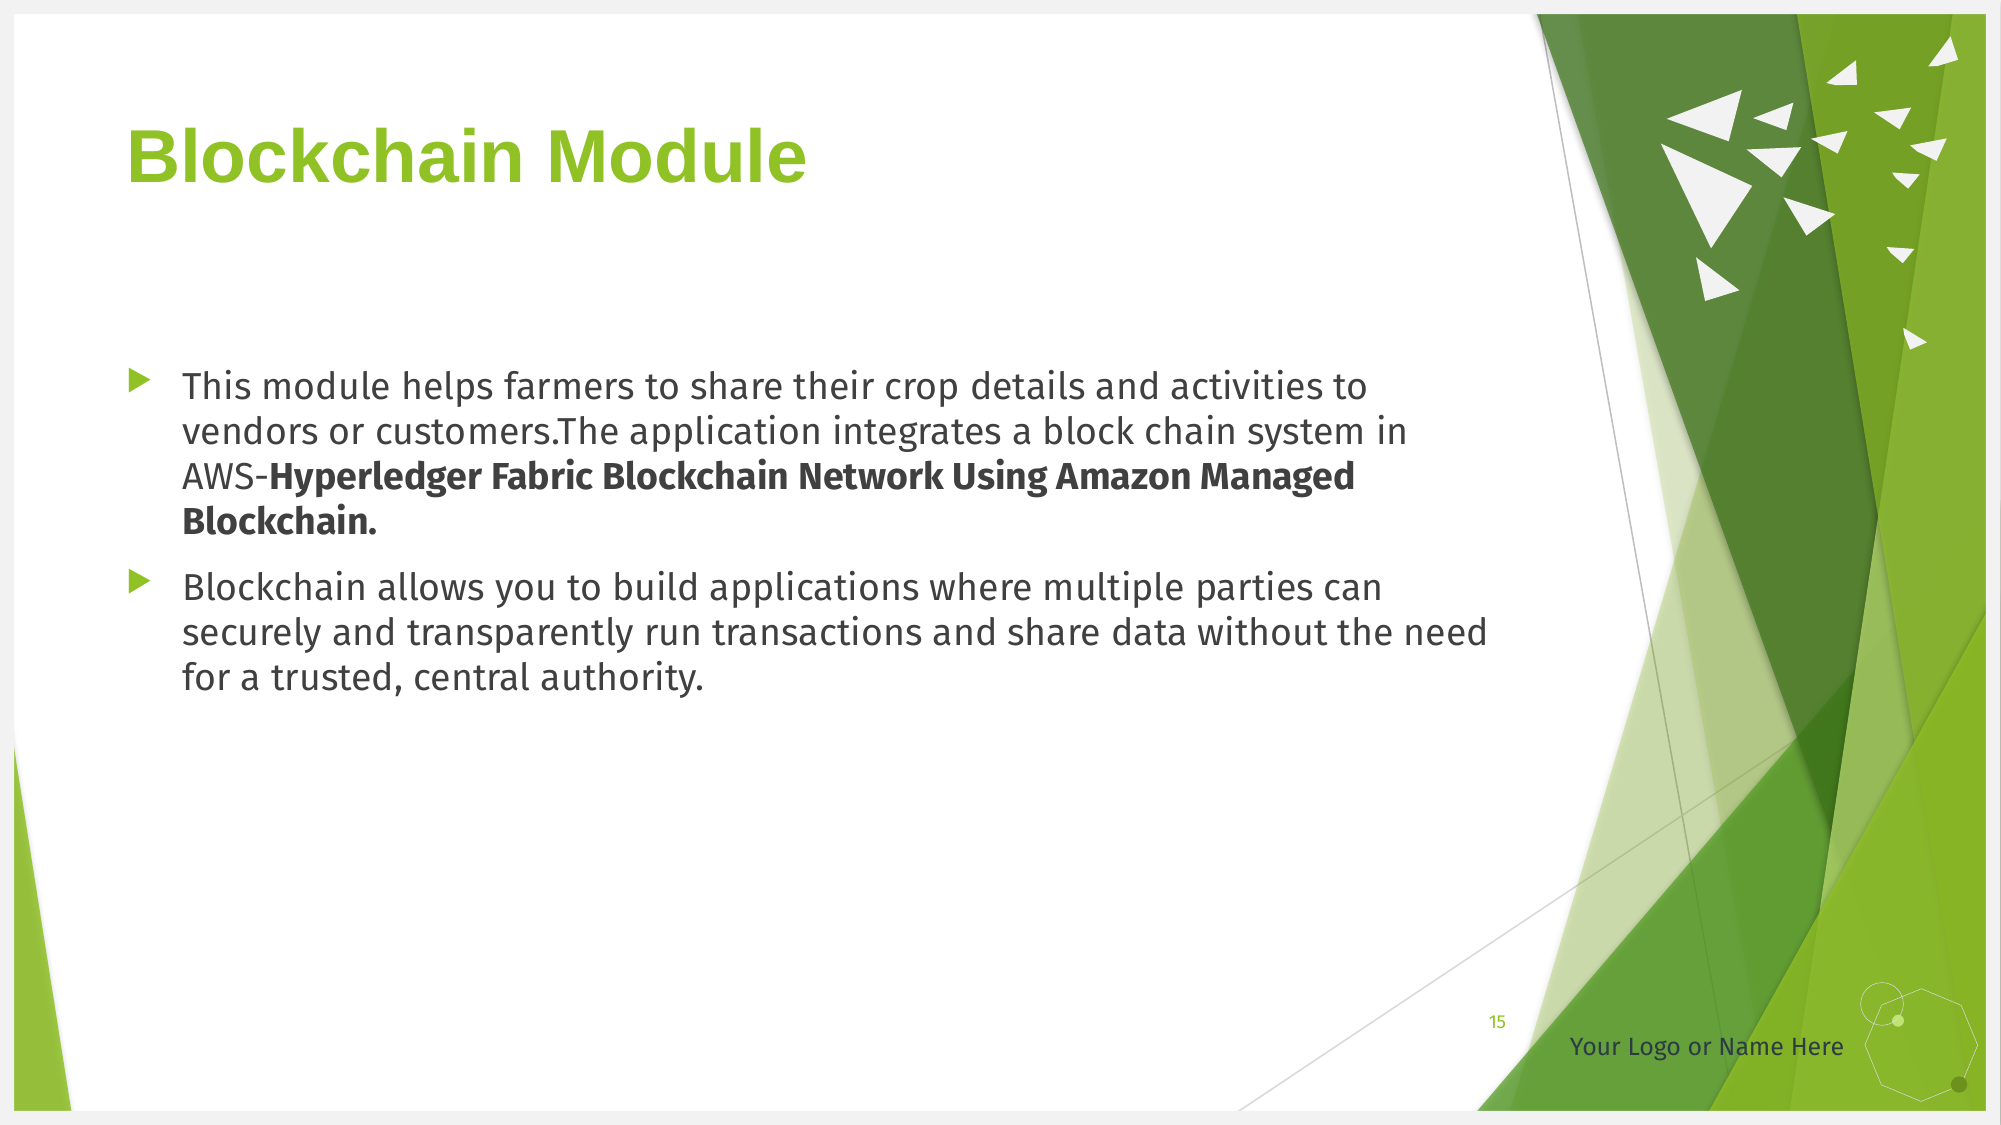

# Blockchain Module
This module helps farmers to share their crop details and activities to vendors or customers.The application integrates a block chain system in AWS-Hyperledger Fabric Blockchain Network Using Amazon Managed Blockchain.
Blockchain allows you to build applications where multiple parties can securely and transparently run transactions and share data without the need for a trusted, central authority.
15